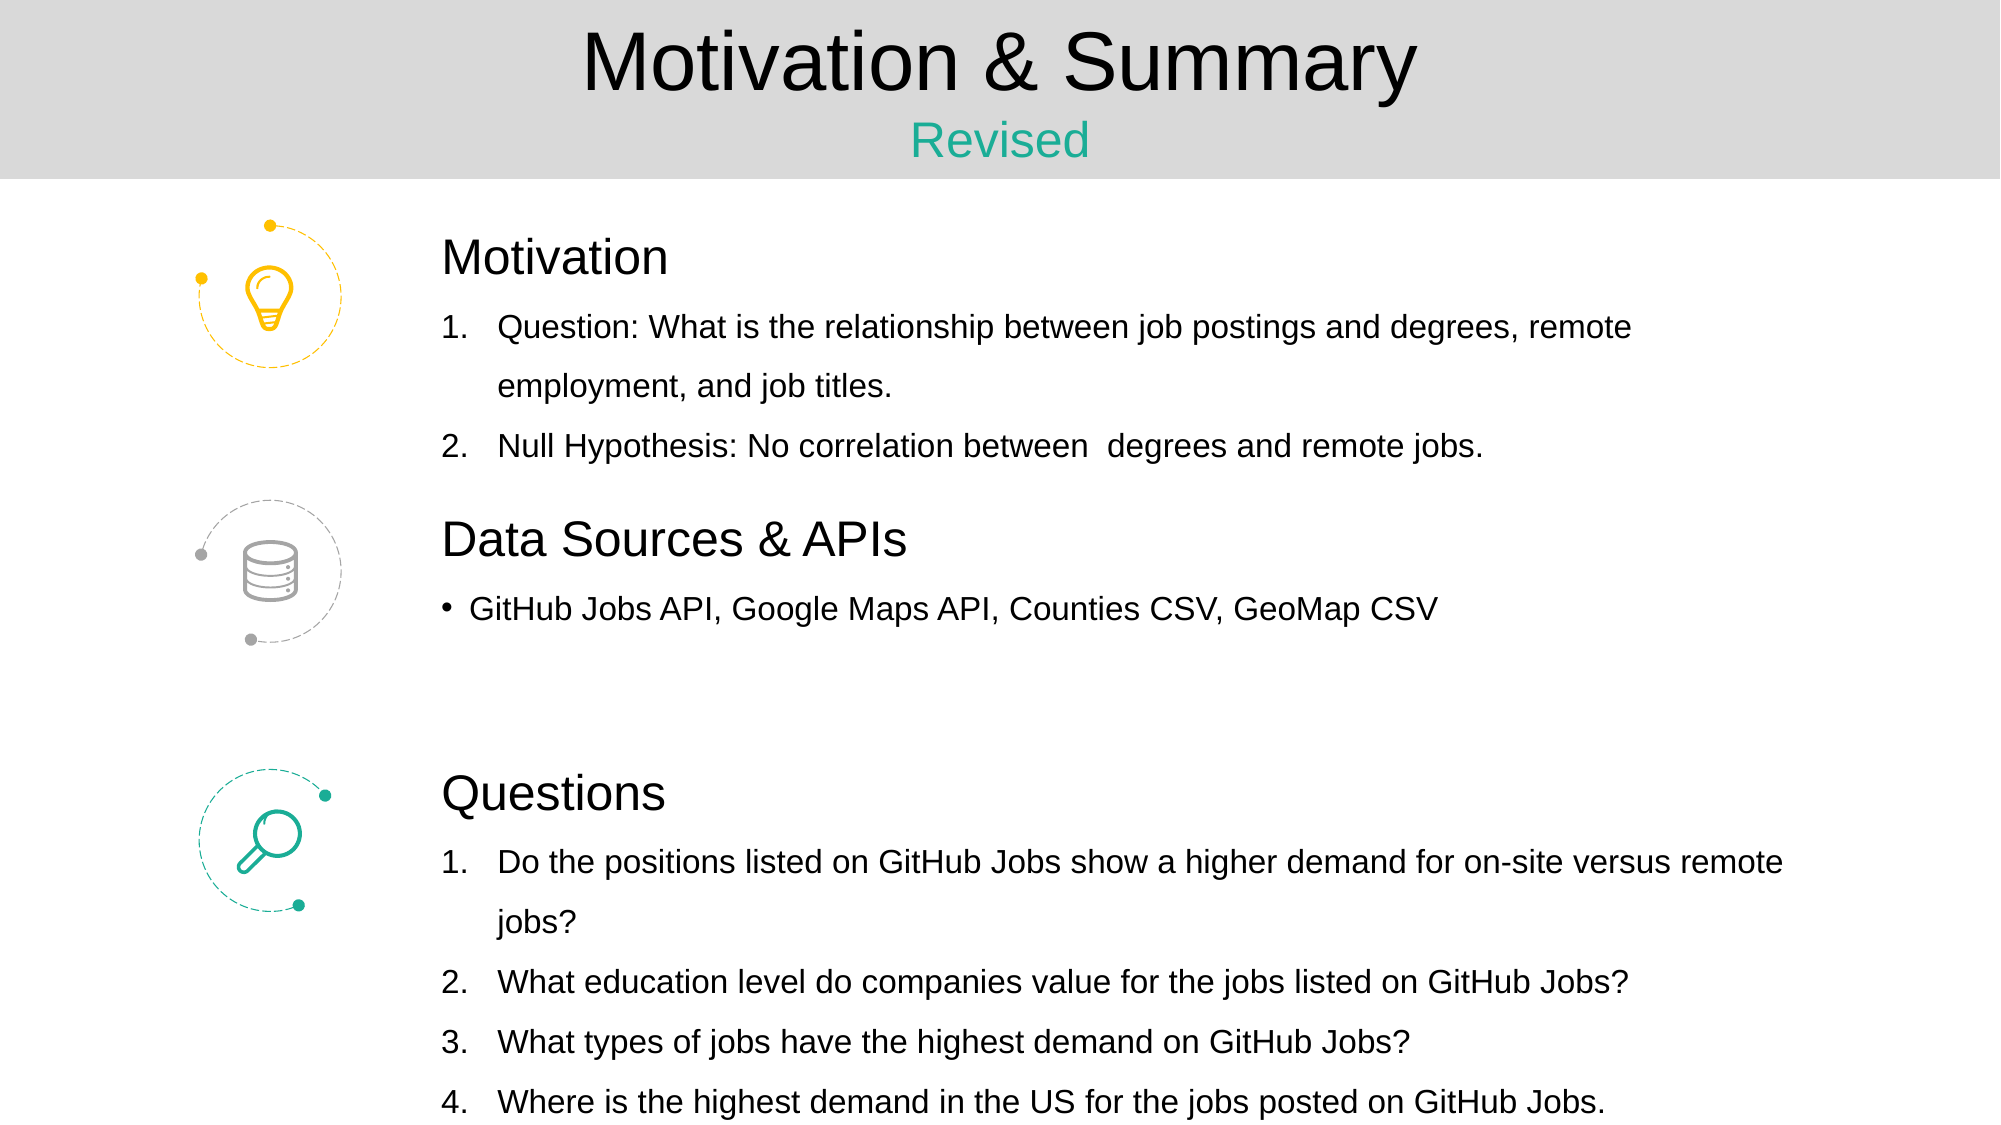

Motivation & Summary
Revised
Motivation

Question: What is the relationship between job postings and degrees, remote employment, and job titles.
Null Hypothesis: No correlation between  degrees and remote jobs.

Data Sources & APIs
GitHub Jobs API, Google Maps API, Counties CSV, GeoMap CSV
Questions

Do the positions listed on GitHub Jobs show a higher demand for on-site versus remote jobs?
What education level do companies value for the jobs listed on GitHub Jobs?
What types of jobs have the highest demand on GitHub Jobs?
Where is the highest demand in the US for the jobs posted on GitHub Jobs.